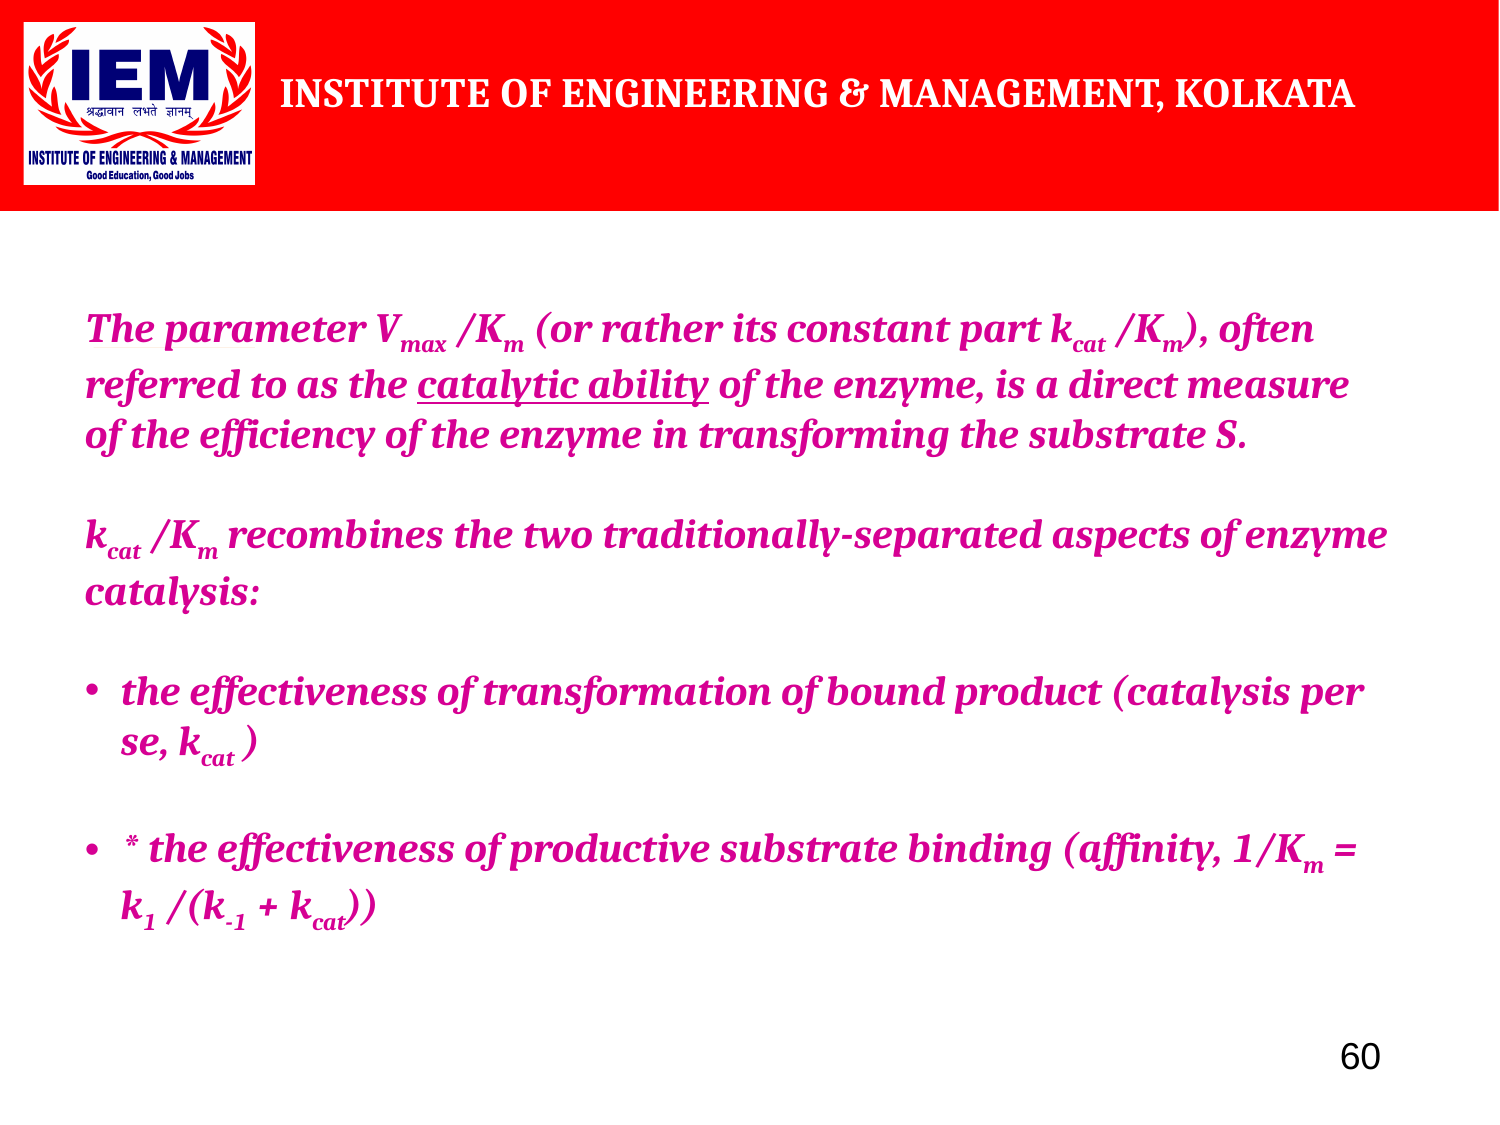

The parameter Vmax /Km (or rather its constant part kcat /Km), often referred to as the catalytic ability of the enzyme, is a direct measure of the efficiency of the enzyme in transforming the substrate S.

kcat /Km recombines the two traditionally-separated aspects of enzyme catalysis:

the effectiveness of transformation of bound product (catalysis per se, kcat )

* the effectiveness of productive substrate binding (affinity, 1/Km = k1 /(k-1 + kcat))